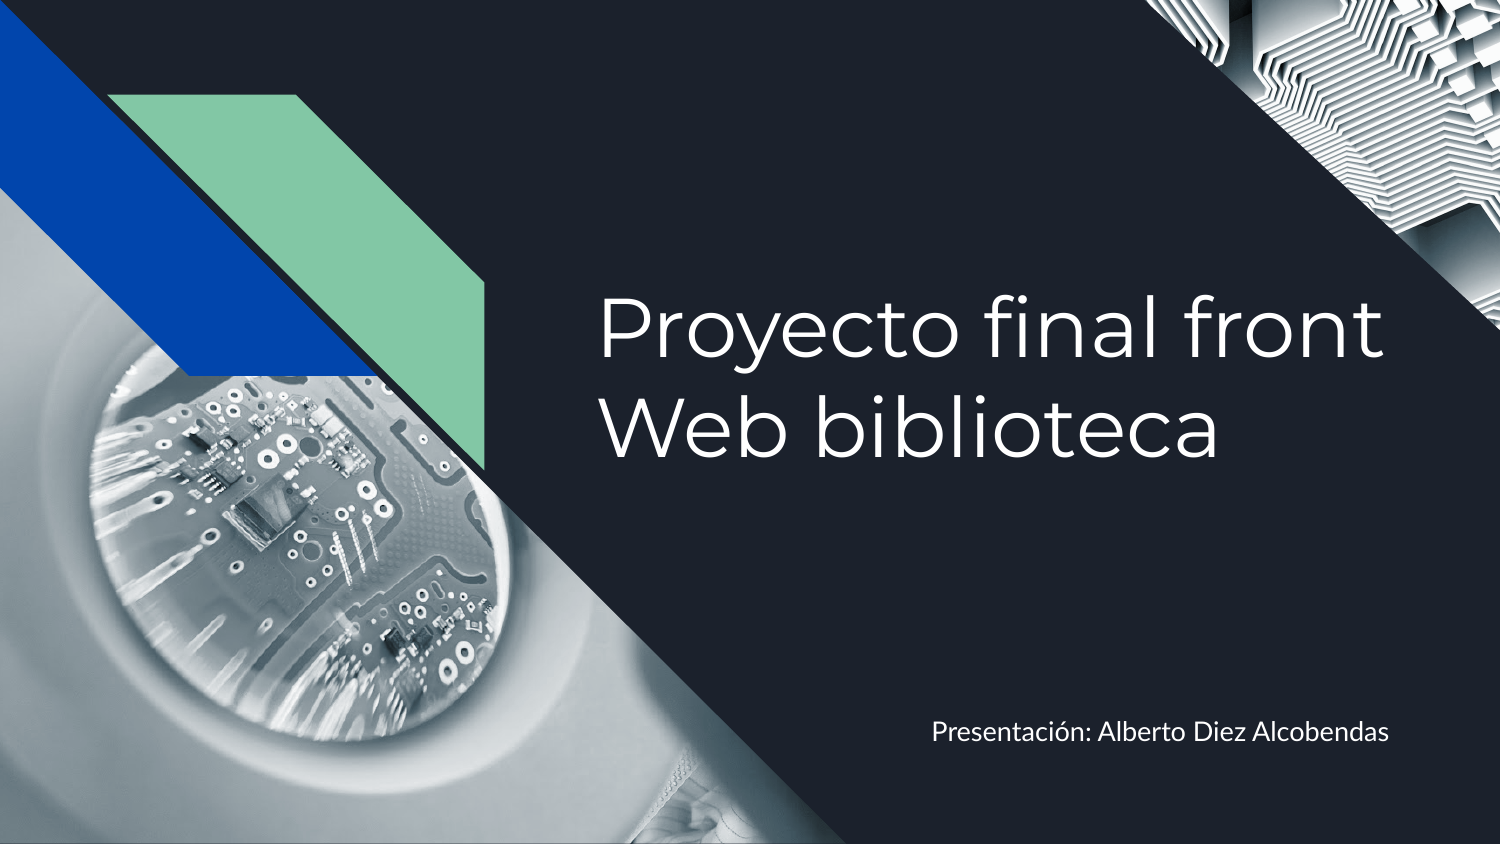

# Proyecto final front
Web biblioteca
Presentación: Alberto Diez Alcobendas